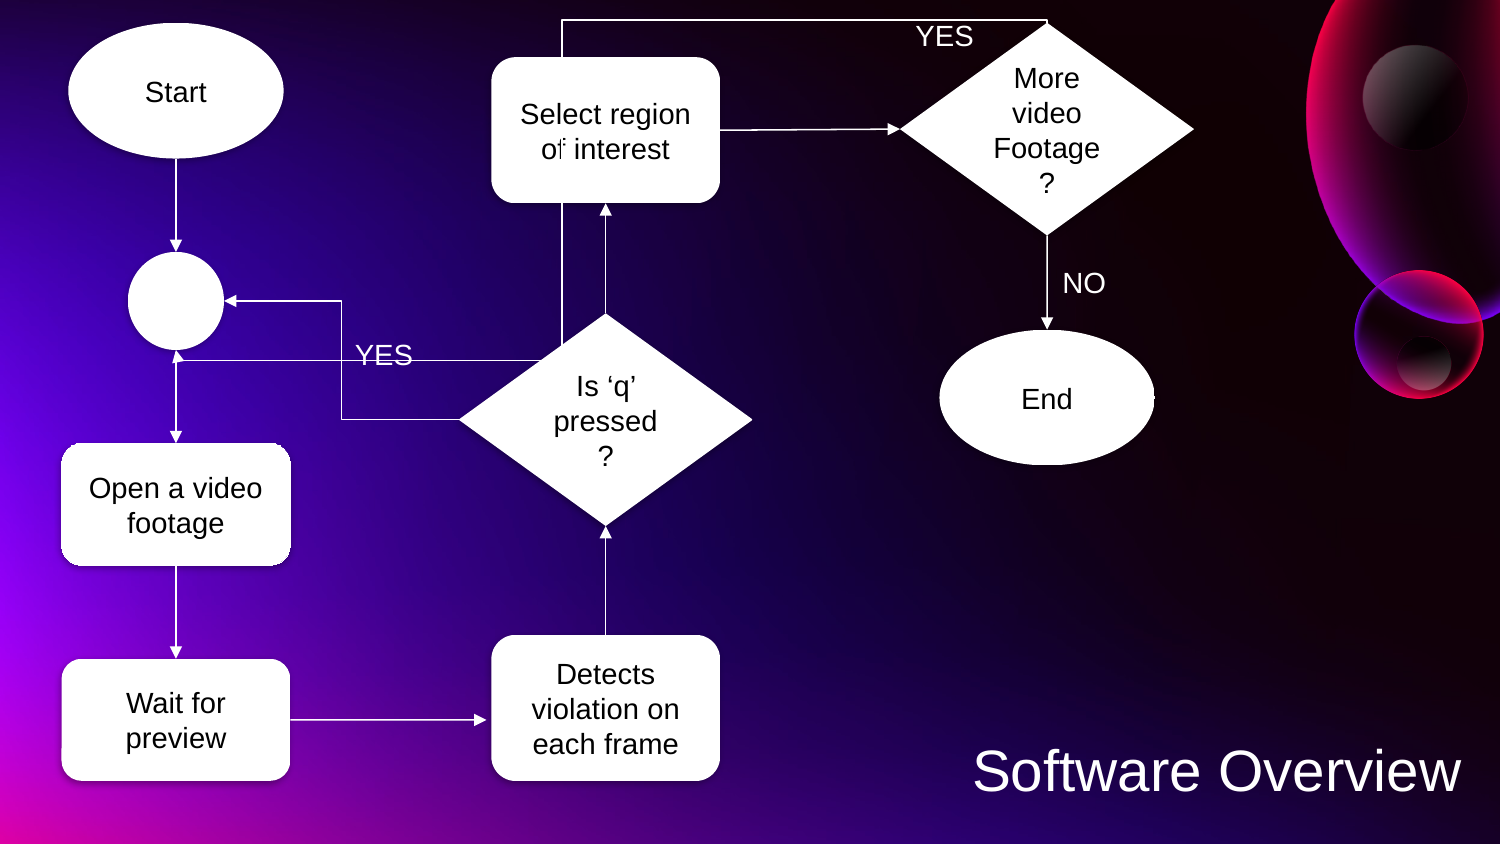

YES
Start
More video
Footage ?
Select region of interest

NO
Is ‘q’ pressed
?
YES
End
Open a video footage
Detects violation on each frame
Wait for preview
# Software Overview